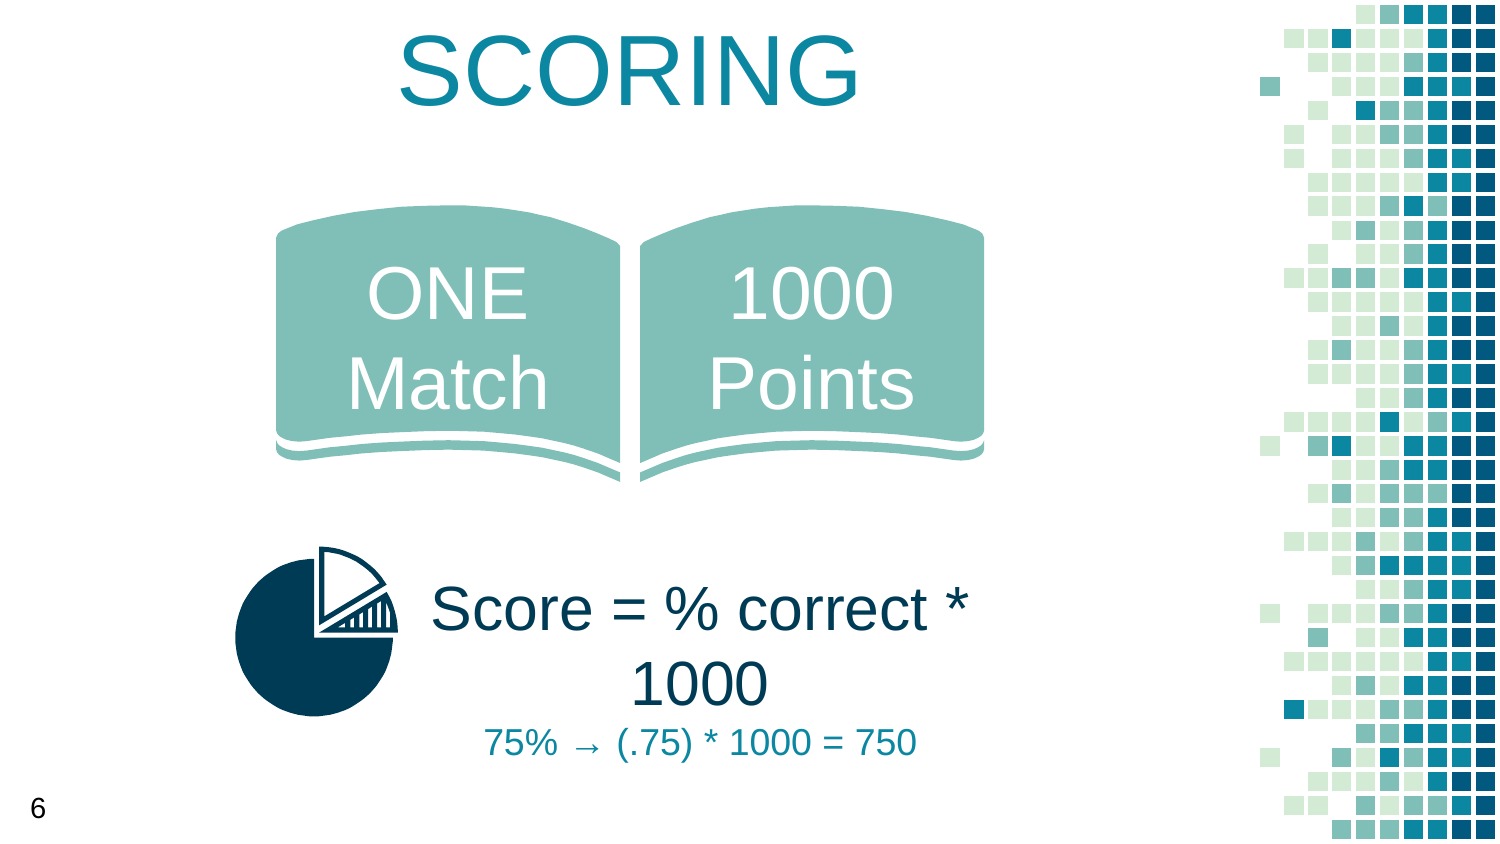

# SCORING
ONE Match
1000
Points

Score = % correct * 1000
75% → (.75) * 1000 = 750
6